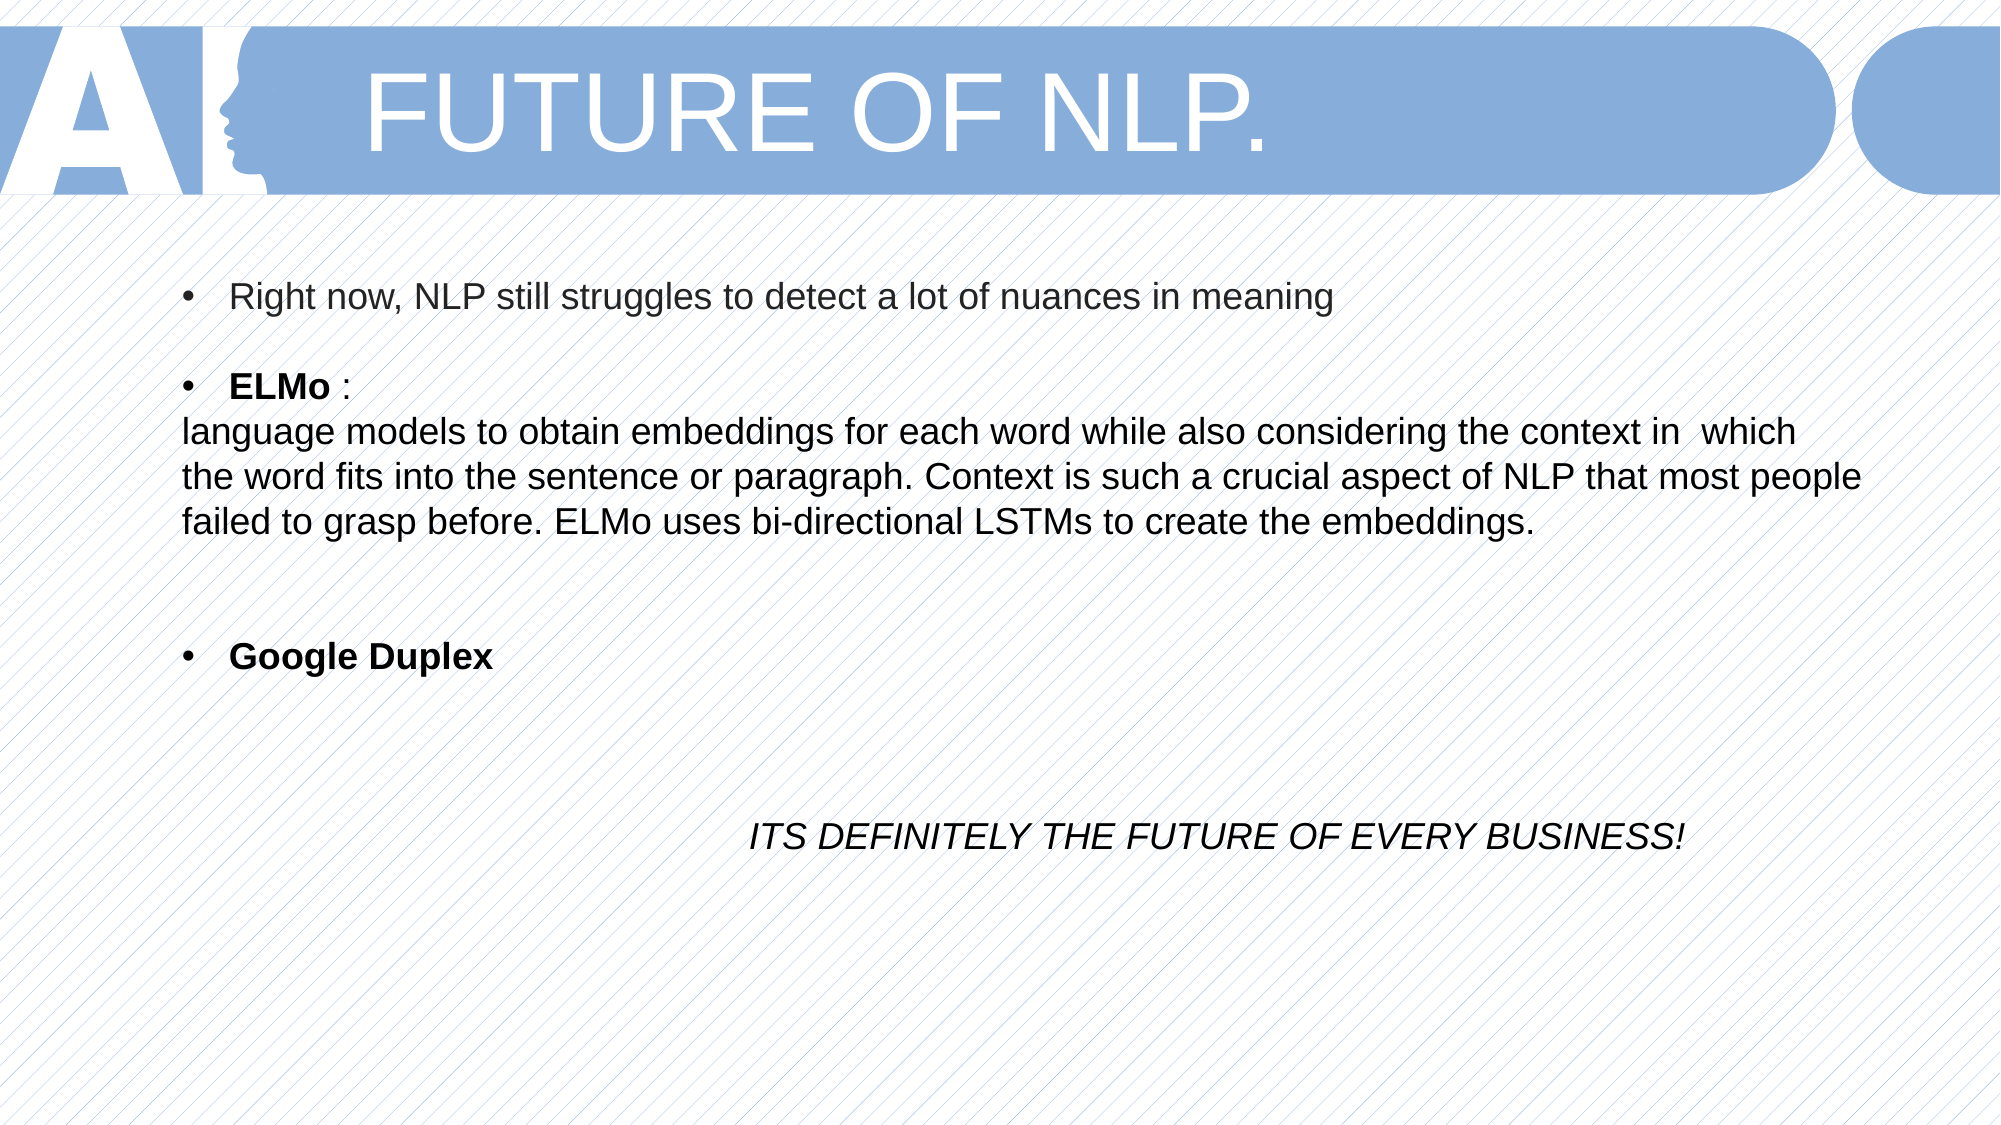

FUTURE OF NLP.
Right now, NLP still struggles to detect a lot of nuances in meaning

ELMo :
language models to obtain embeddings for each word while also considering the context in  which        the word fits into the sentence or paragraph. Context is such a crucial aspect of NLP that most people
failed to grasp before. ELMo uses bi-directional LSTMs to create the embeddings.

Google Duplex

                                   ITS DEFINITELY THE FUTURE OF EVERY BUSINESS!